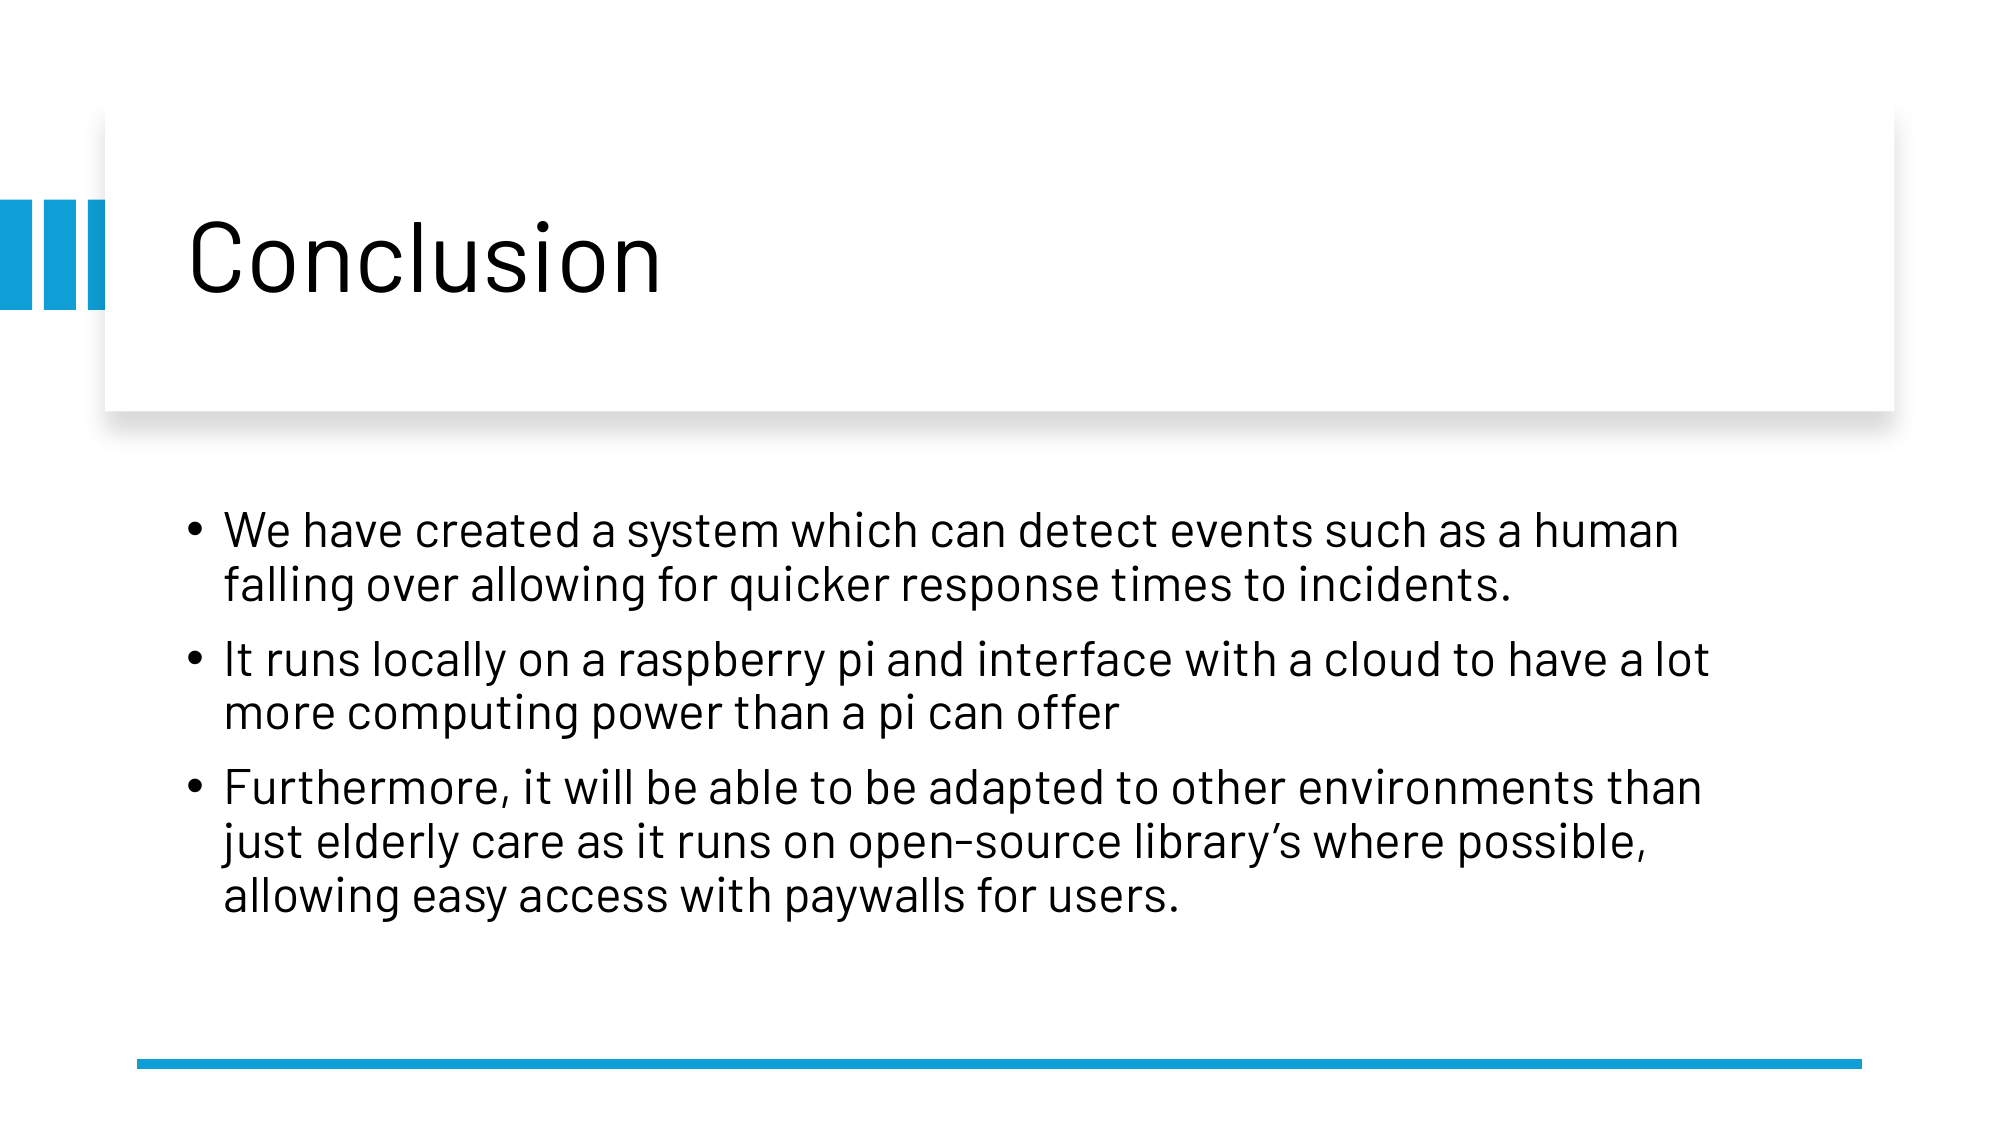

# Conclusion

We have created a system which can detect events such as a human falling over allowing for quicker response times to incidents.
It runs locally on a raspberry pi and interface with a cloud to have a lot more computing power than a pi can offer
Furthermore, it will be able to be adapted to other environments than just elderly care as it runs on open-source library’s where possible, allowing easy access with paywalls for users.